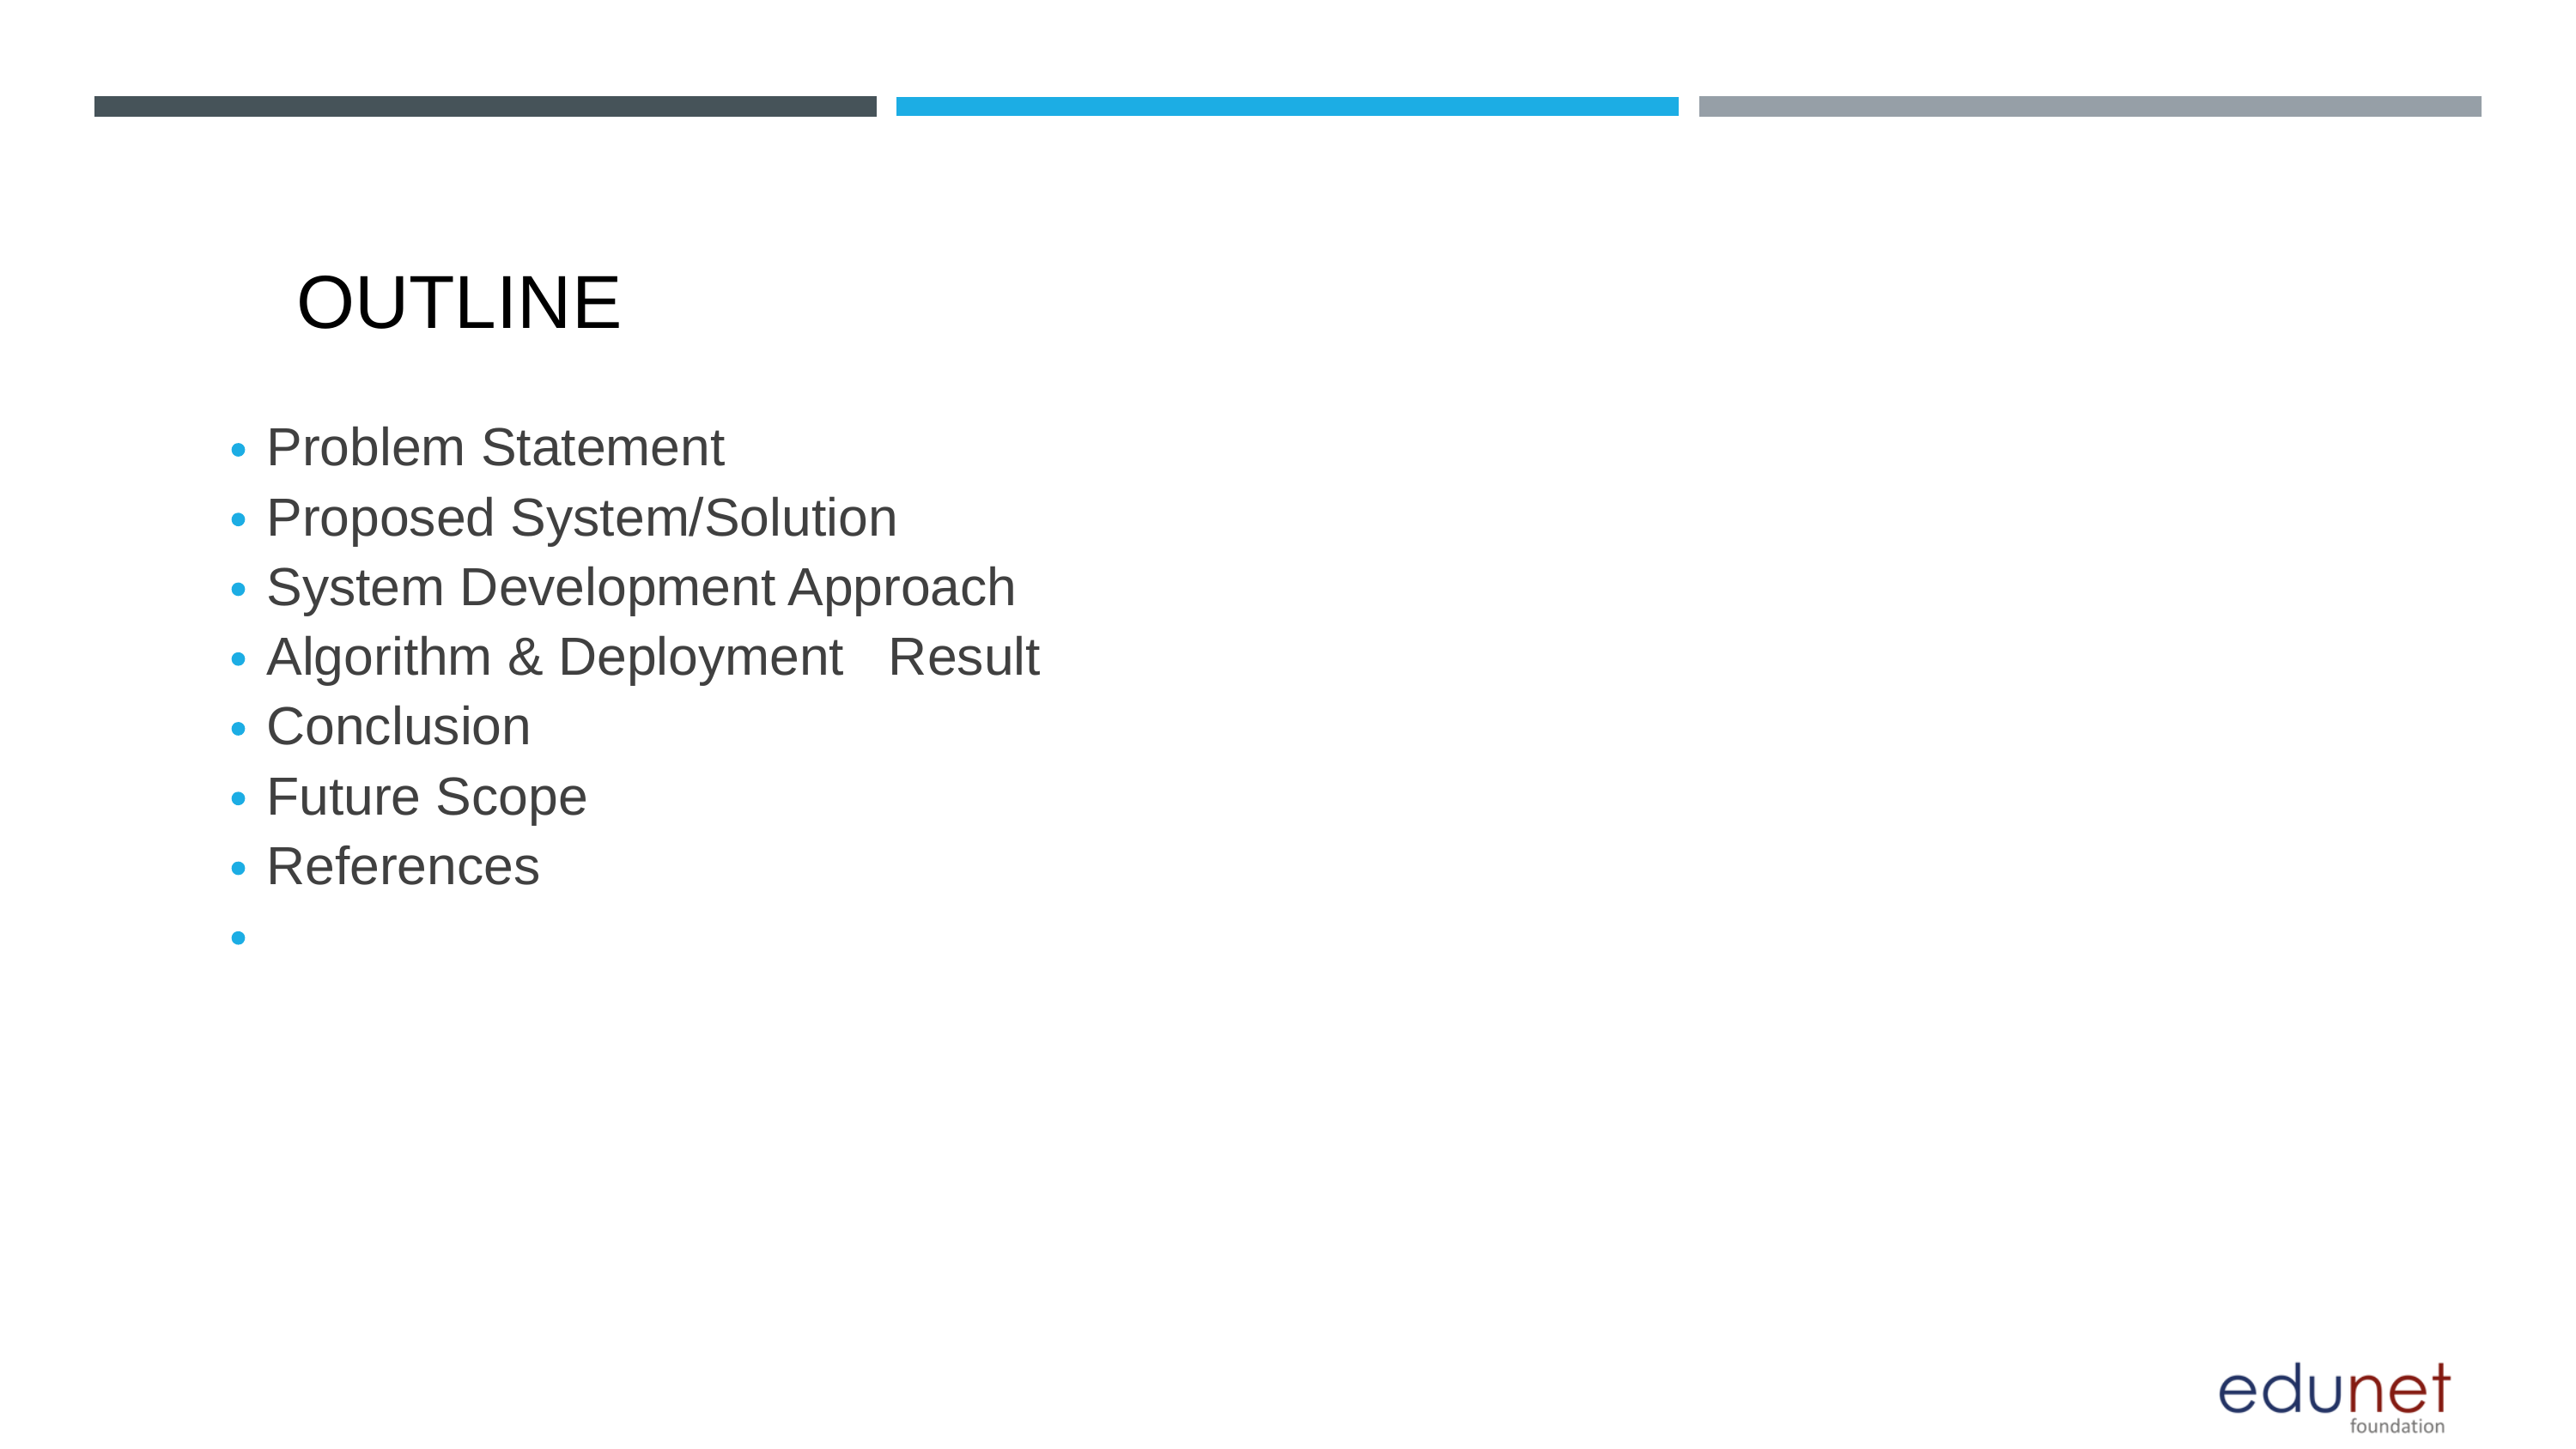

OUTLINE

Problem Statement
Proposed System/Solution System Development Approach Algorithm & Deployment   Result
Conclusion
Future Scope
References